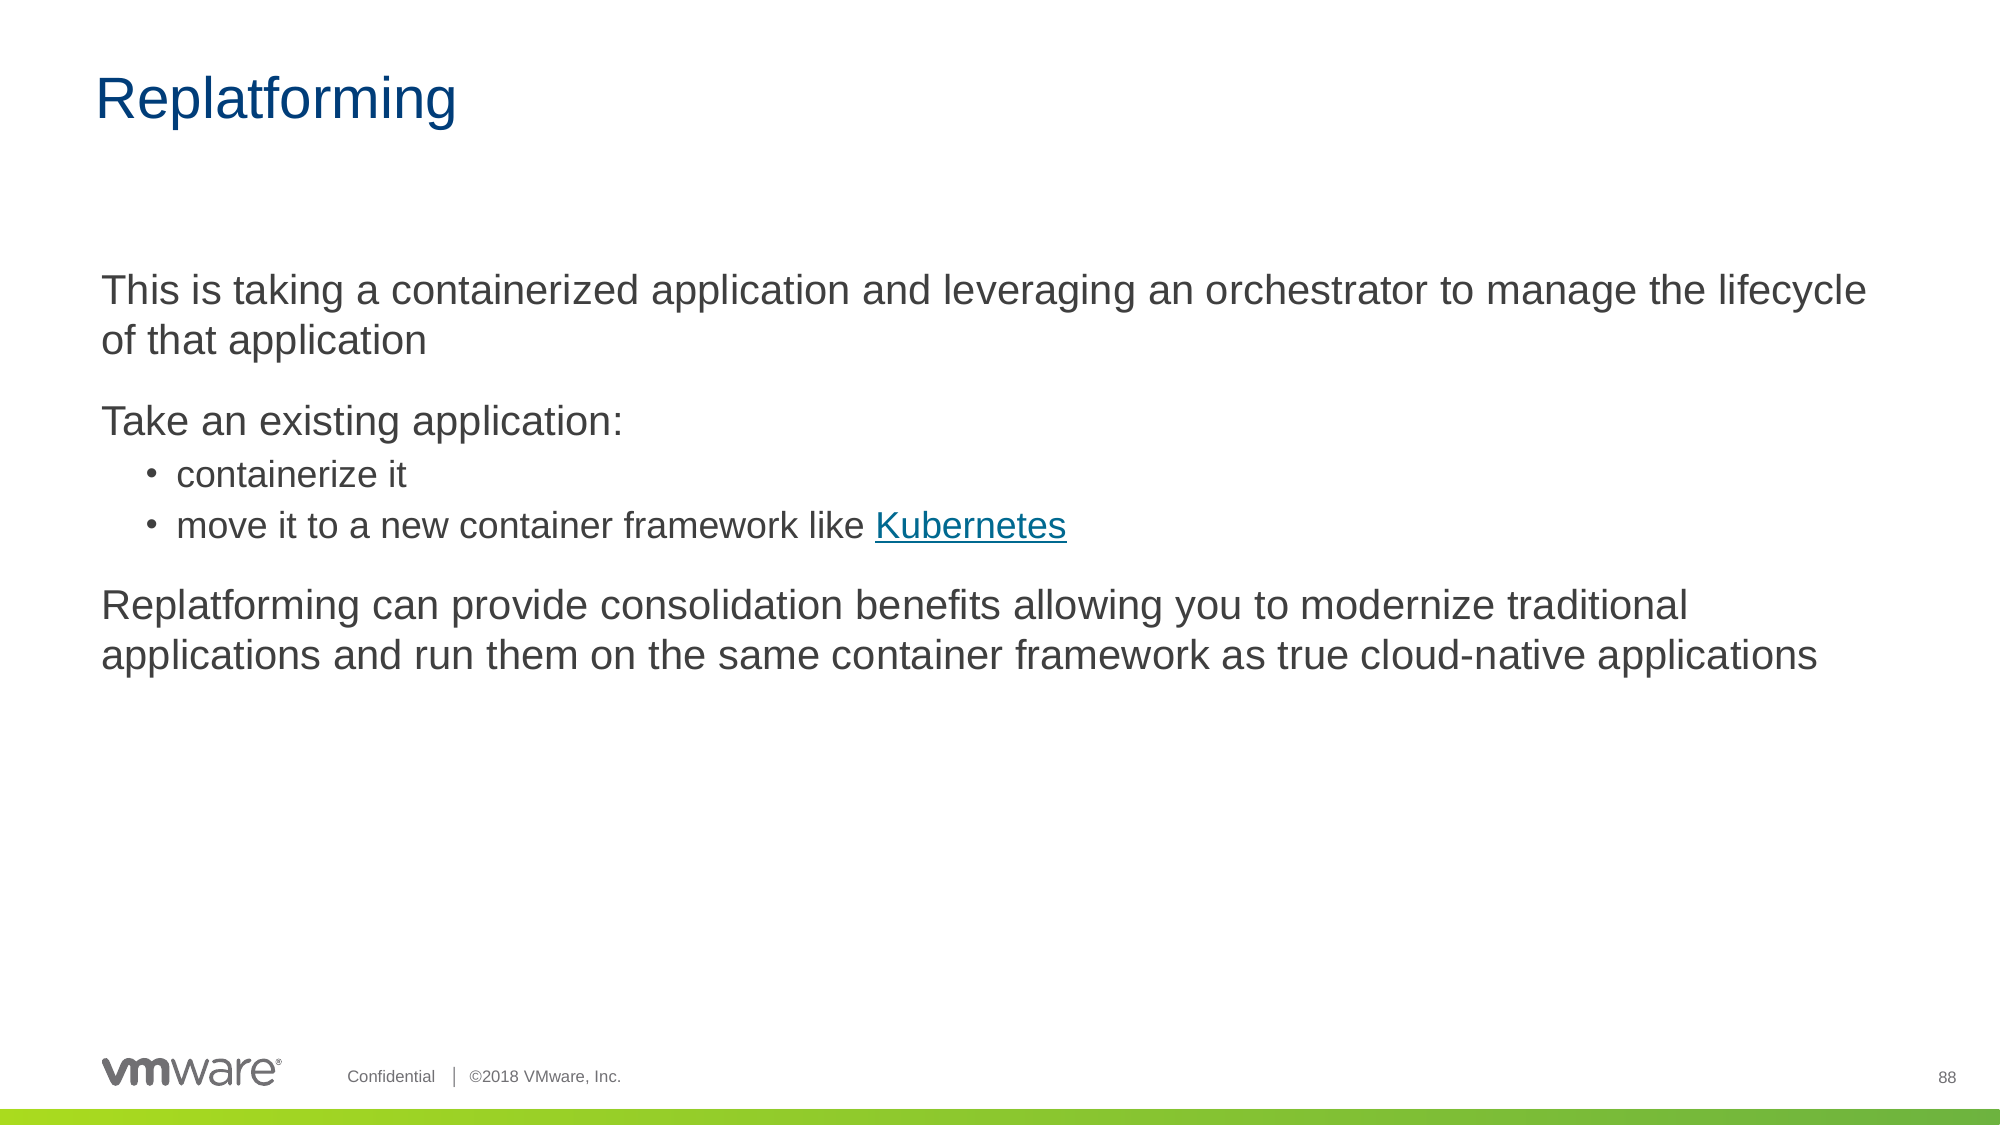

# Replatforming

This is taking a containerized application and leveraging an orchestrator to manage the lifecycle of that application
Take an existing application:
containerize it
move it to a new container framework like Kubernetes
Replatforming can provide consolidation benefits allowing you to modernize traditional applications and run them on the same container framework as true cloud-native applications